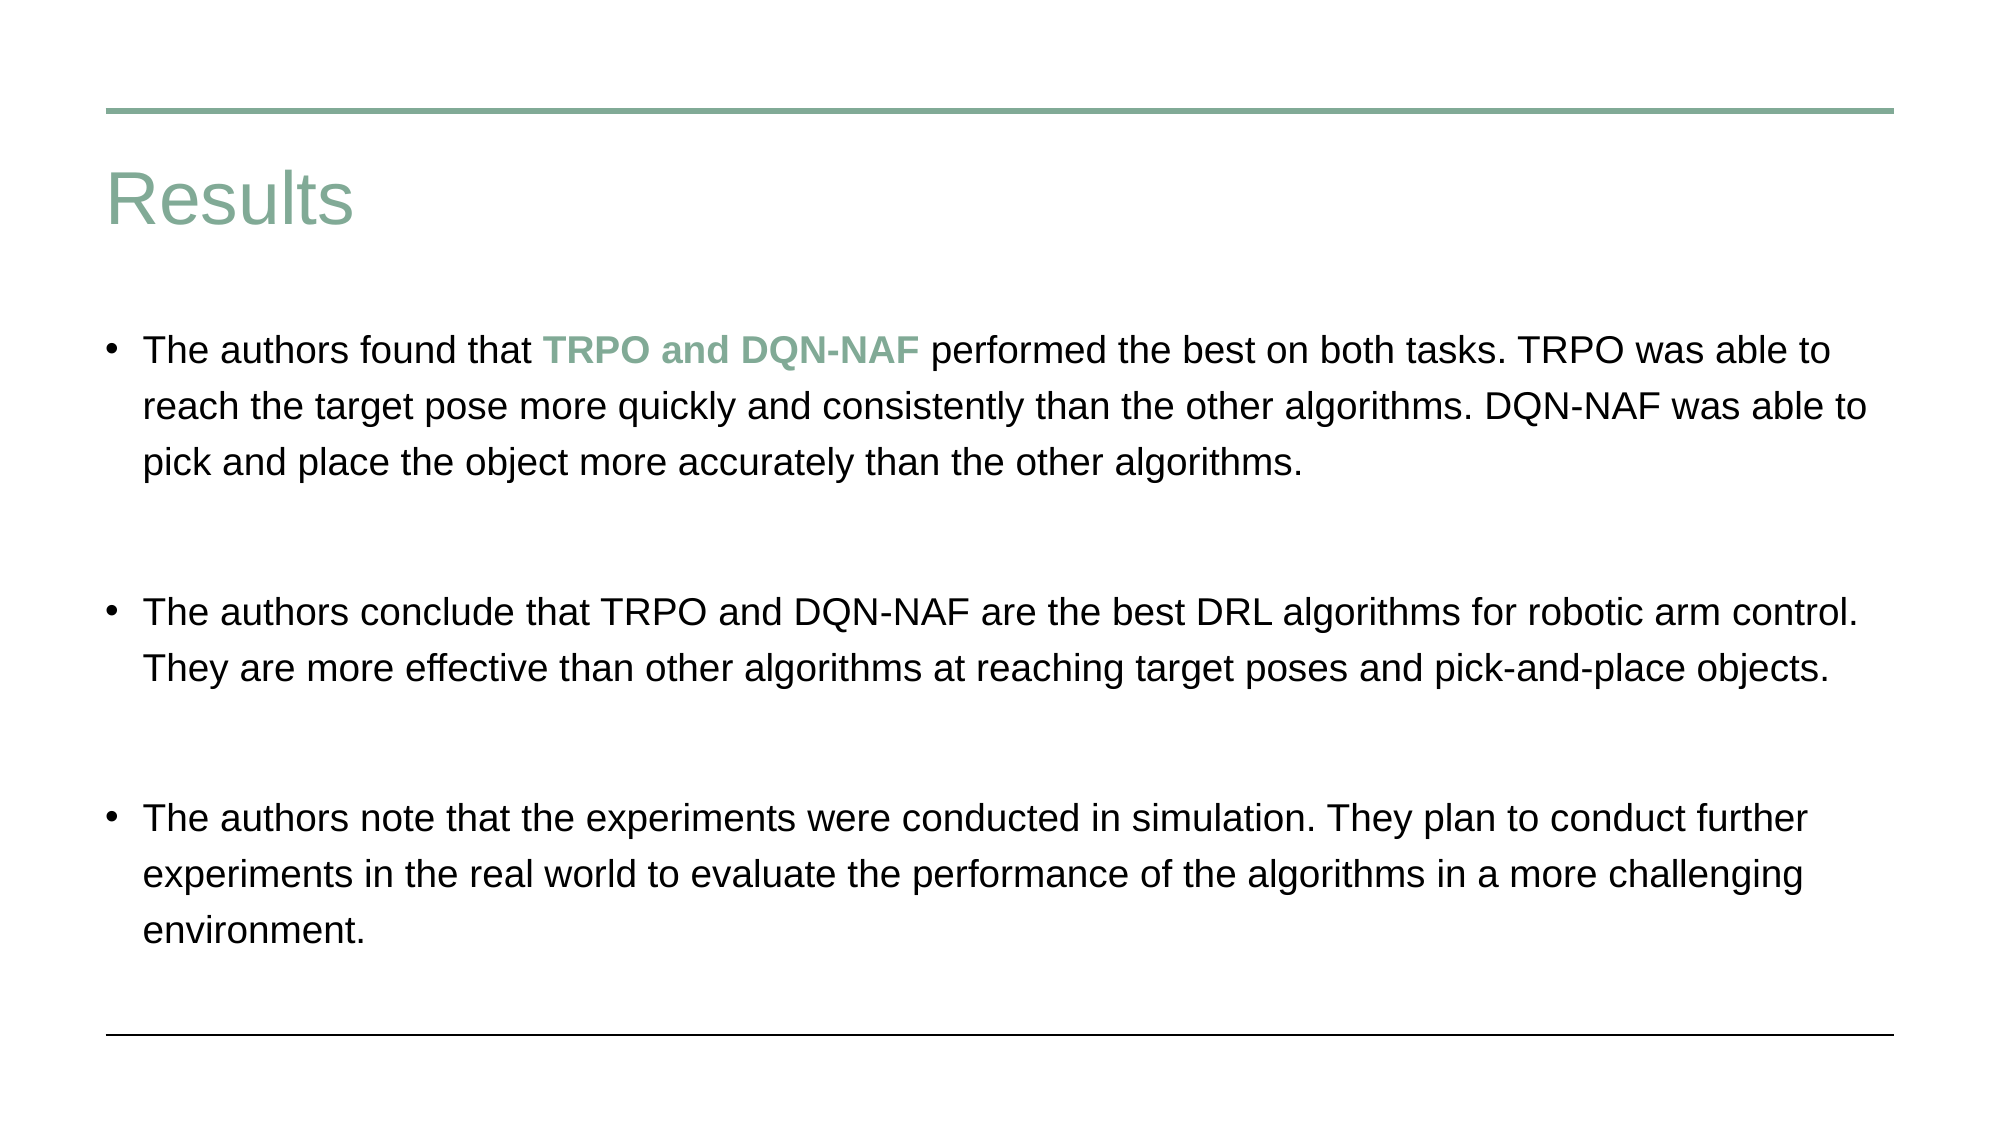

# Results
The authors found that TRPO and DQN-NAF performed the best on both tasks. TRPO was able to reach the target pose more quickly and consistently than the other algorithms. DQN-NAF was able to pick and place the object more accurately than the other algorithms.

The authors conclude that TRPO and DQN-NAF are the best DRL algorithms for robotic arm control. They are more effective than other algorithms at reaching target poses and pick-and-place objects.

The authors note that the experiments were conducted in simulation. They plan to conduct further experiments in the real world to evaluate the performance of the algorithms in a more challenging environment.